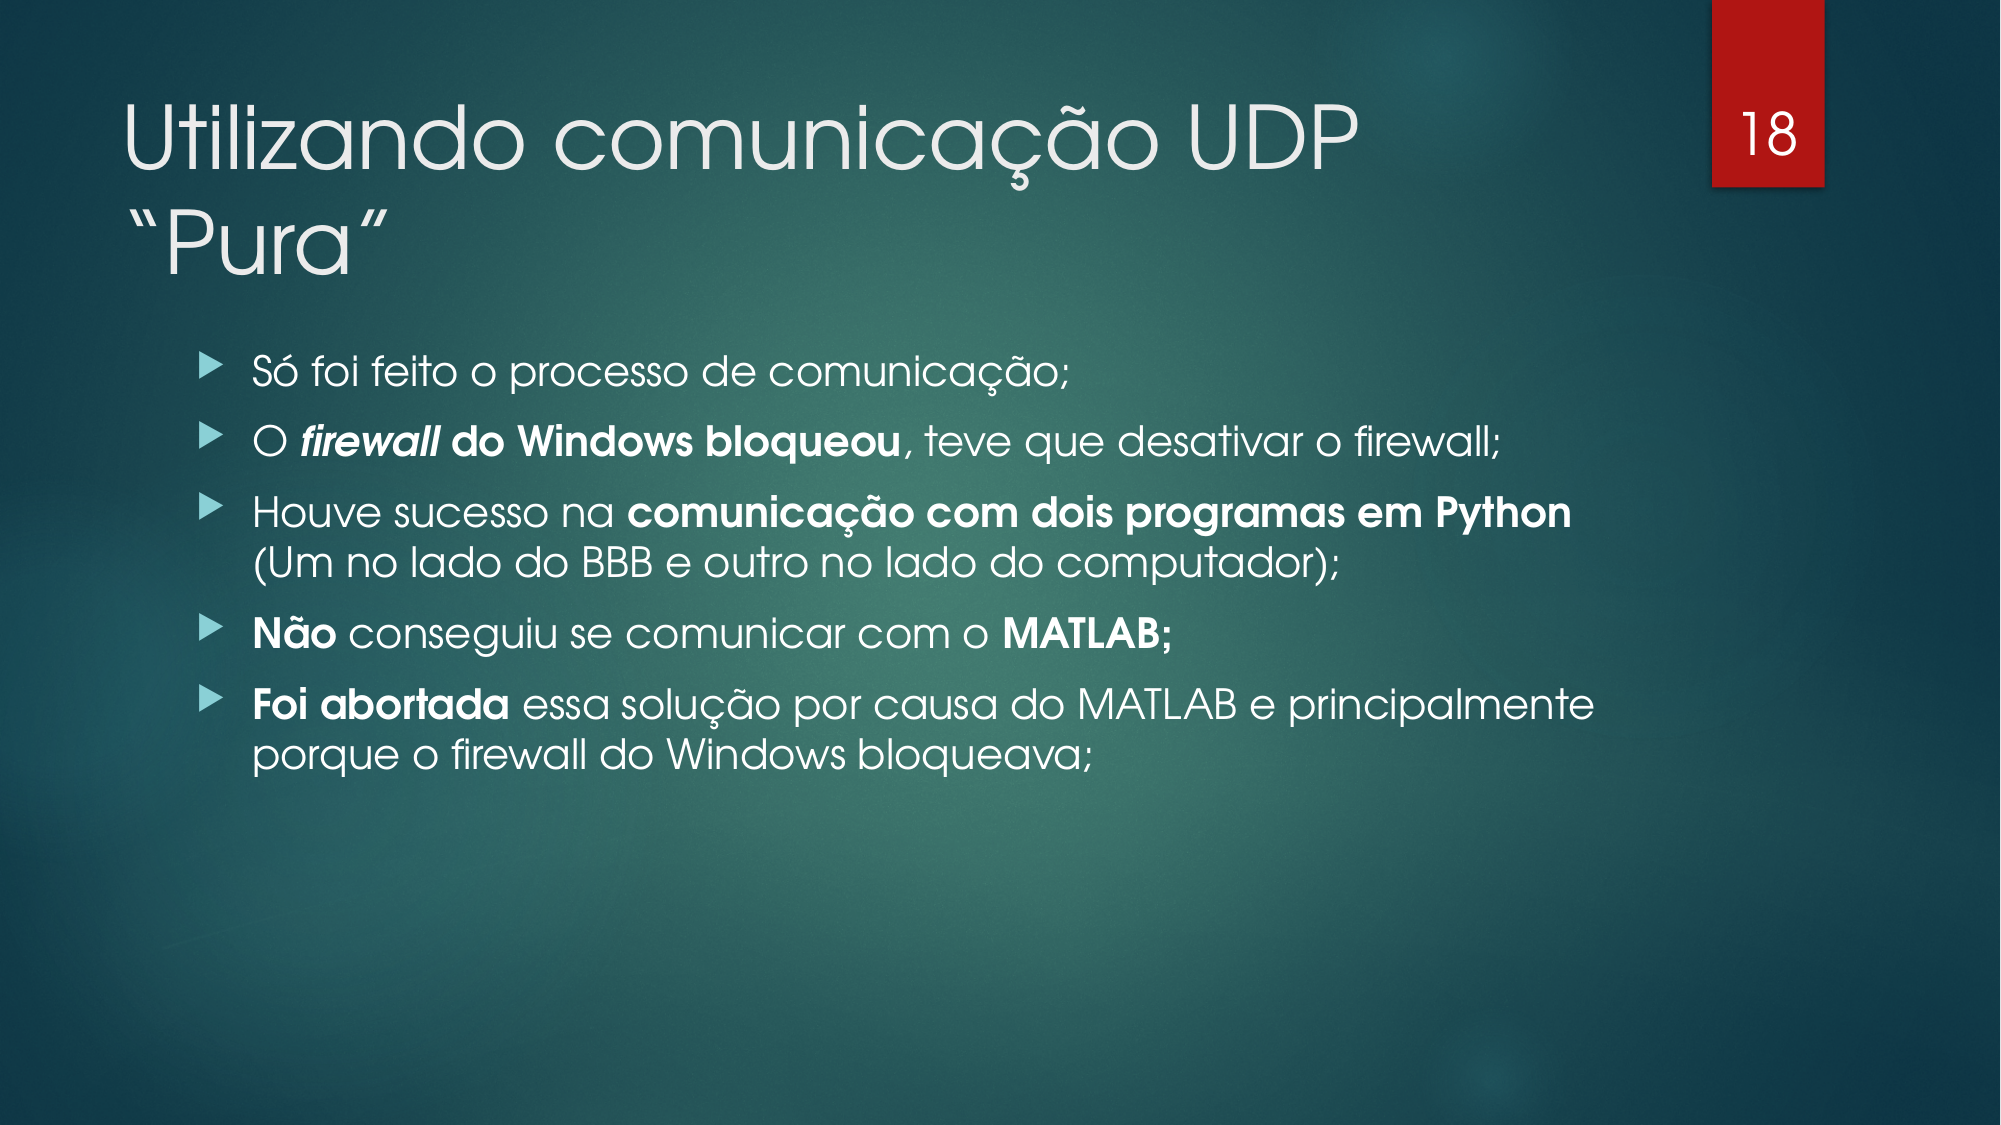

18
# Utilizando comunicação UDP “Pura”
Só foi feito o processo de comunicação;
O firewall do Windows bloqueou, teve que desativar o firewall;
Houve sucesso na comunicação com dois programas em Python (Um no lado do BBB e outro no lado do computador);
Não conseguiu se comunicar com o MATLAB;
Foi abortada essa solução por causa do MATLAB e principalmente porque o firewall do Windows bloqueava;